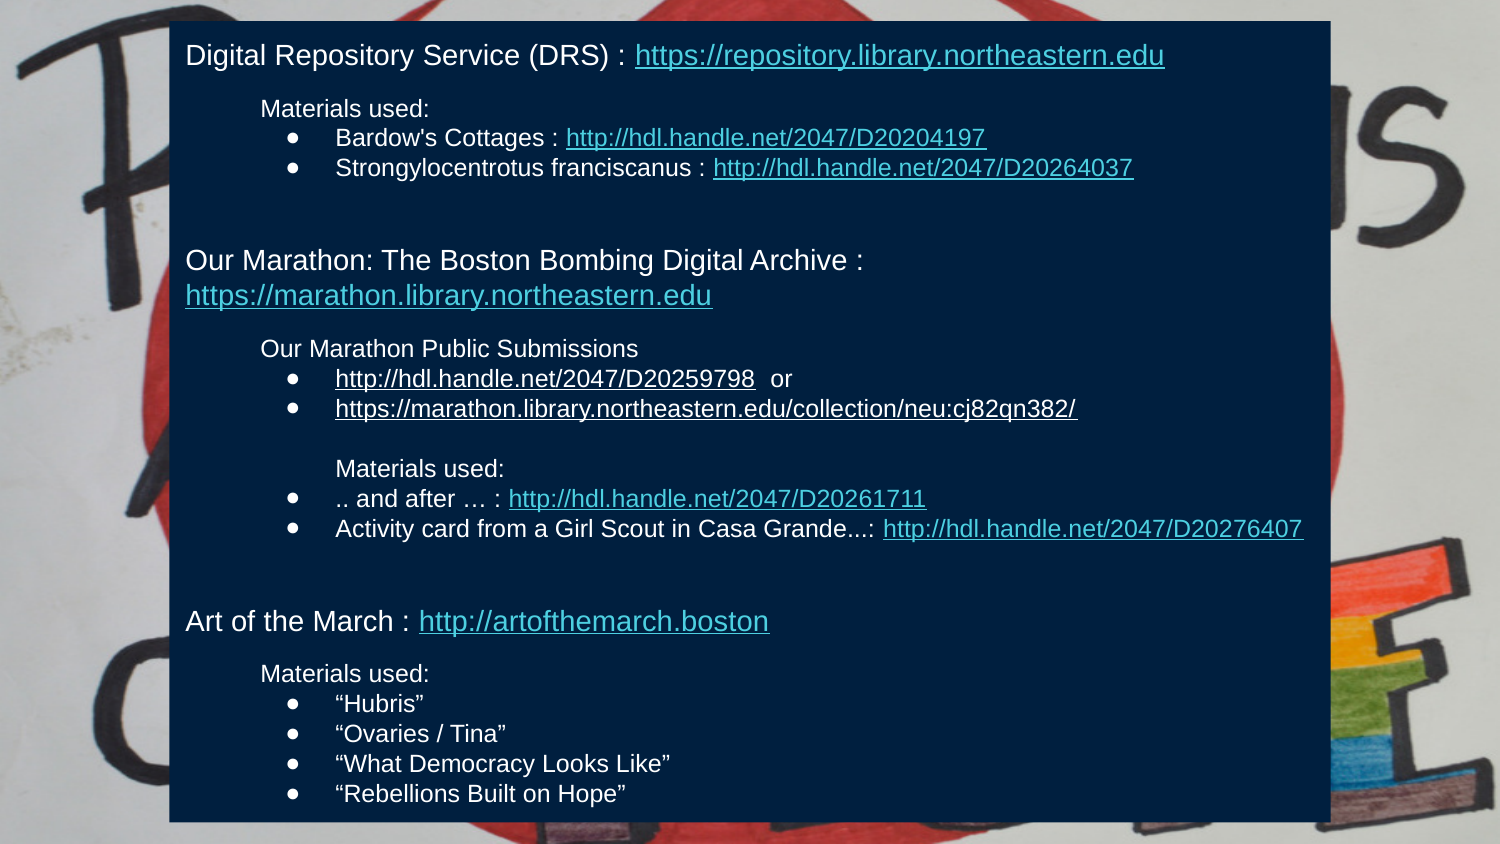

Digital Repository Service (DRS) : https://repository.library.northeastern.edu
Materials used:
Bardow's Cottages : http://hdl.handle.net/2047/D20204197
Strongylocentrotus franciscanus : http://hdl.handle.net/2047/D20264037

Our Marathon: The Boston Bombing Digital Archive : https://marathon.library.northeastern.edu
Our Marathon Public Submissions
http://hdl.handle.net/2047/D20259798  or
https://marathon.library.northeastern.edu/collection/neu:cj82qn382/

	Materials used:
.. and after … : http://hdl.handle.net/2047/D20261711
Activity card from a Girl Scout in Casa Grande...: http://hdl.handle.net/2047/D20276407

Art of the March : http://artofthemarch.boston
Materials used:
“Hubris”
“Ovaries / Tina”
“What Democracy Looks Like”
“Rebellions Built on Hope”